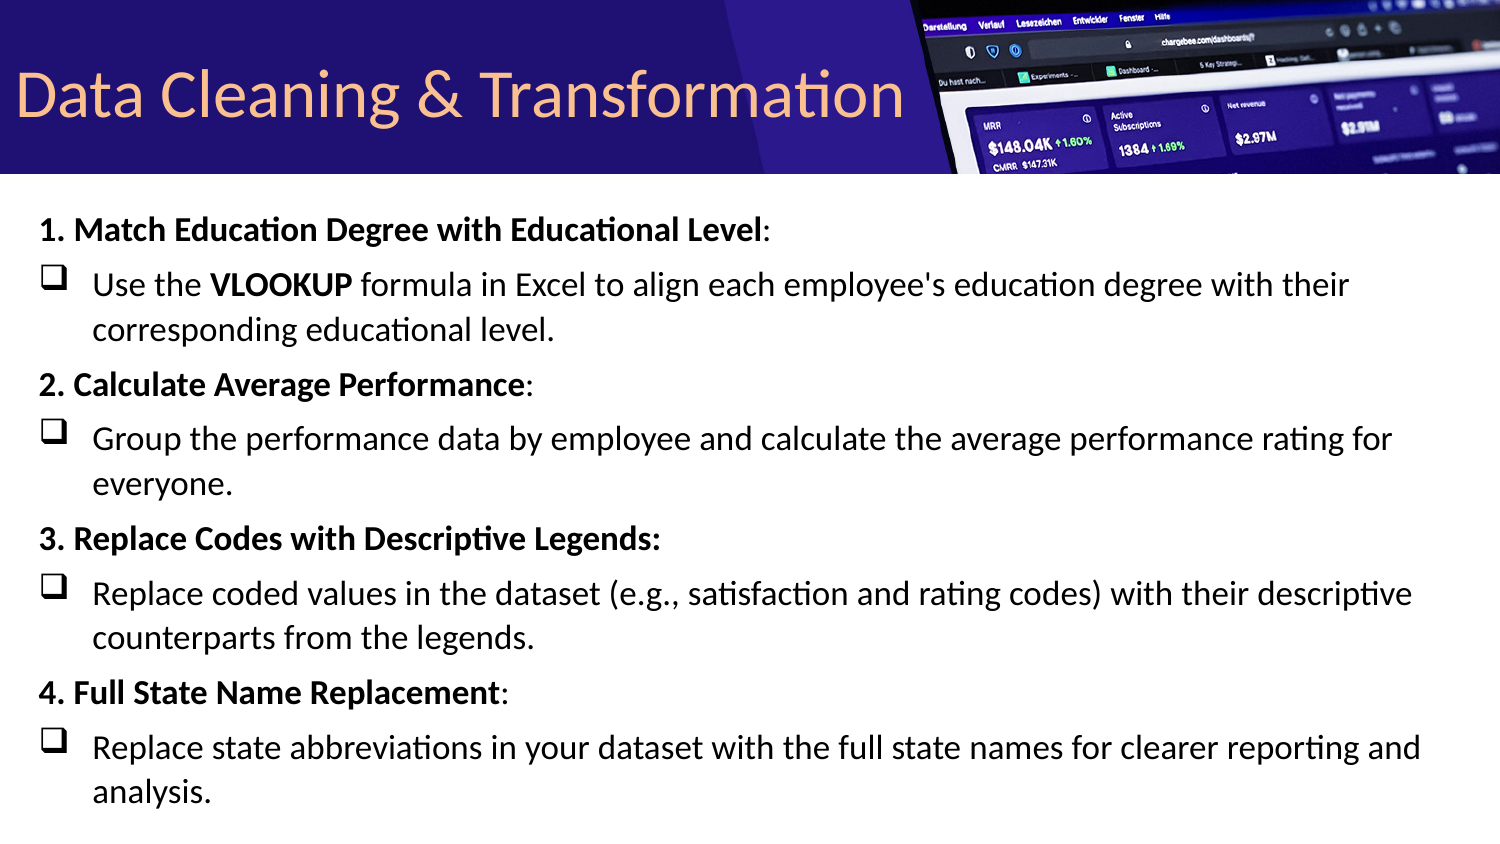

# Data Cleaning & Transformation
1. Match Education Degree with Educational Level:
Use the VLOOKUP formula in Excel to align each employee's education degree with their corresponding educational level.
2. Calculate Average Performance:
Group the performance data by employee and calculate the average performance rating for everyone.
3. Replace Codes with Descriptive Legends:
Replace coded values in the dataset (e.g., satisfaction and rating codes) with their descriptive counterparts from the legends.
4. Full State Name Replacement:
Replace state abbreviations in your dataset with the full state names for clearer reporting and analysis.